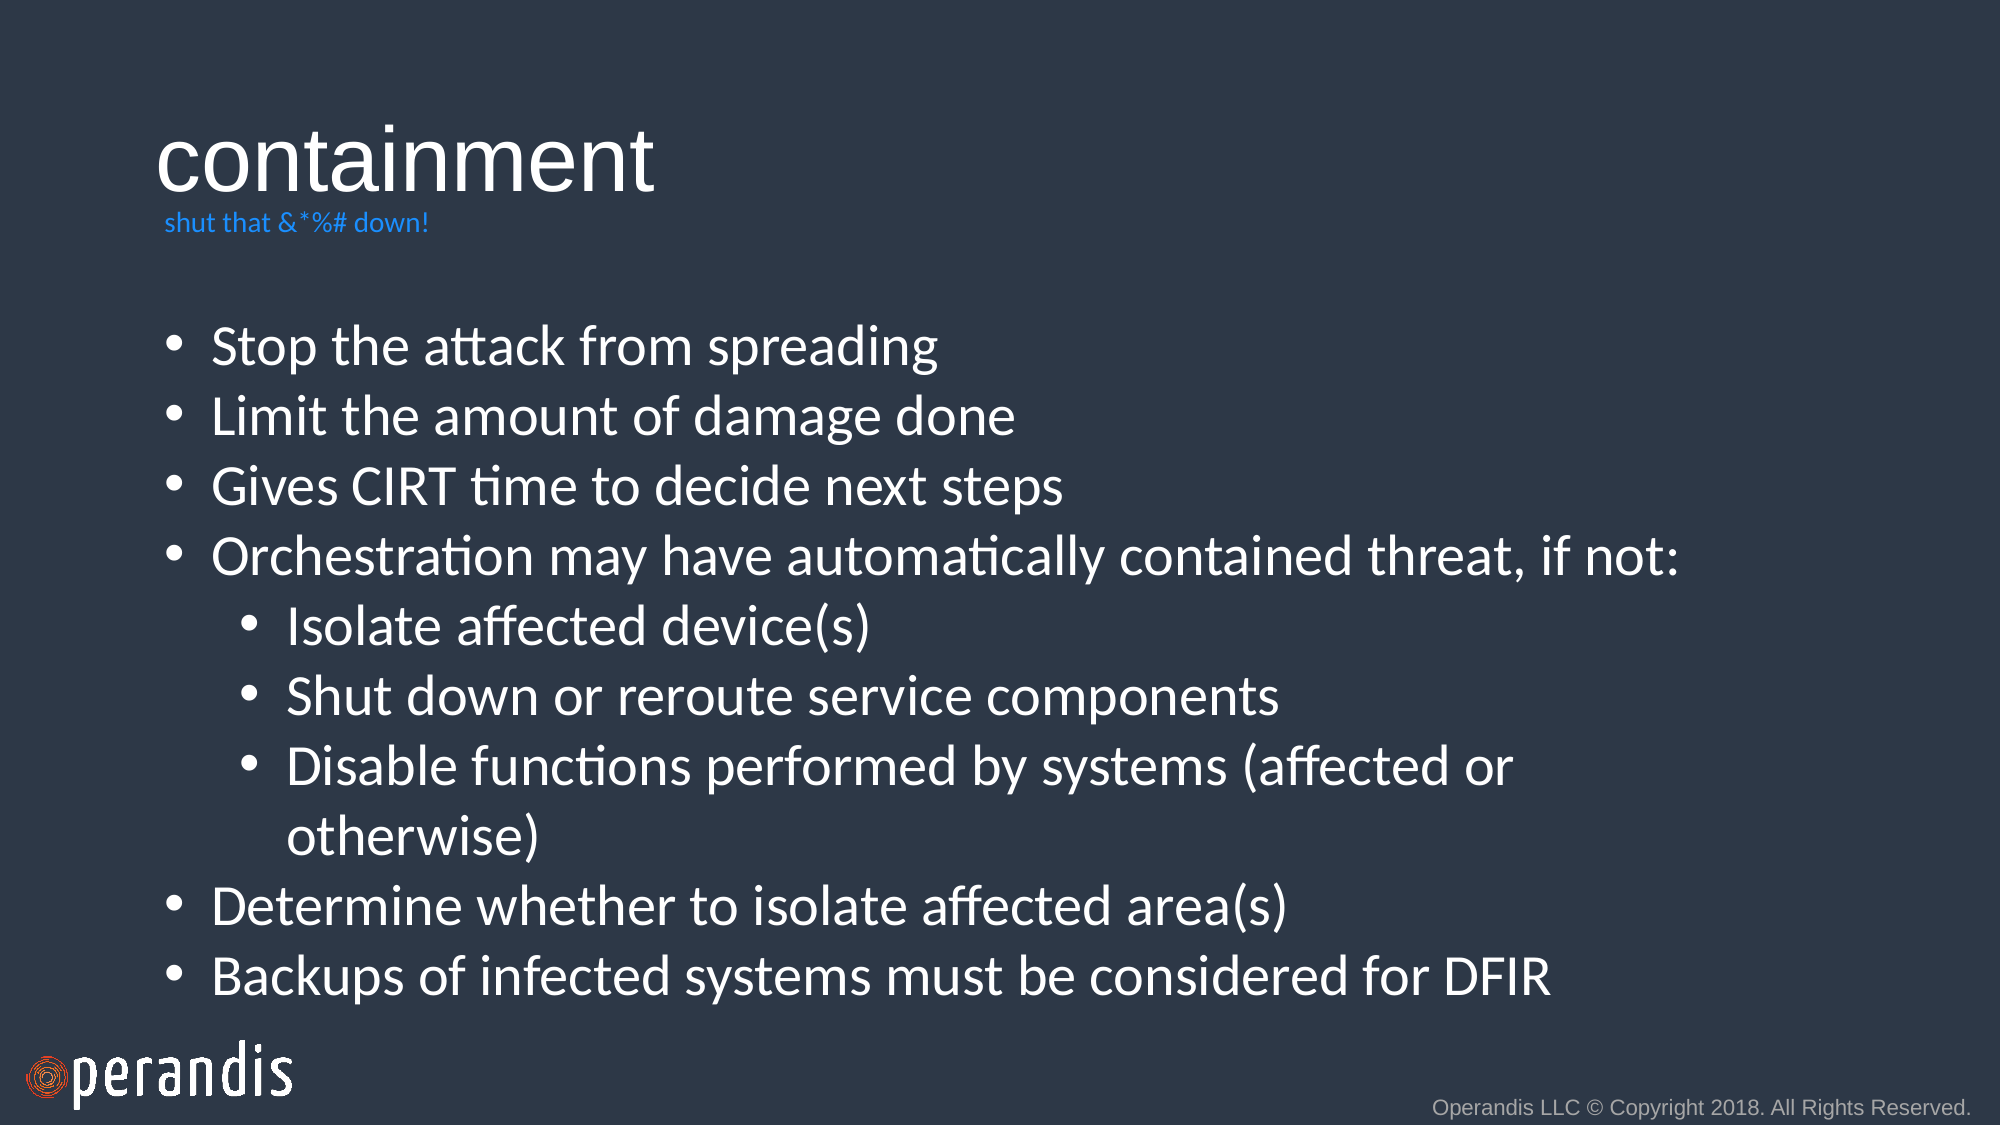

# containment
shut that &*%# down!
Stop the attack from spreading
Limit the amount of damage done
Gives CIRT time to decide next steps
Orchestration may have automatically contained threat, if not:
Isolate affected device(s)
Shut down or reroute service components
Disable functions performed by systems (affected or otherwise)
Determine whether to isolate affected area(s)
Backups of infected systems must be considered for DFIR